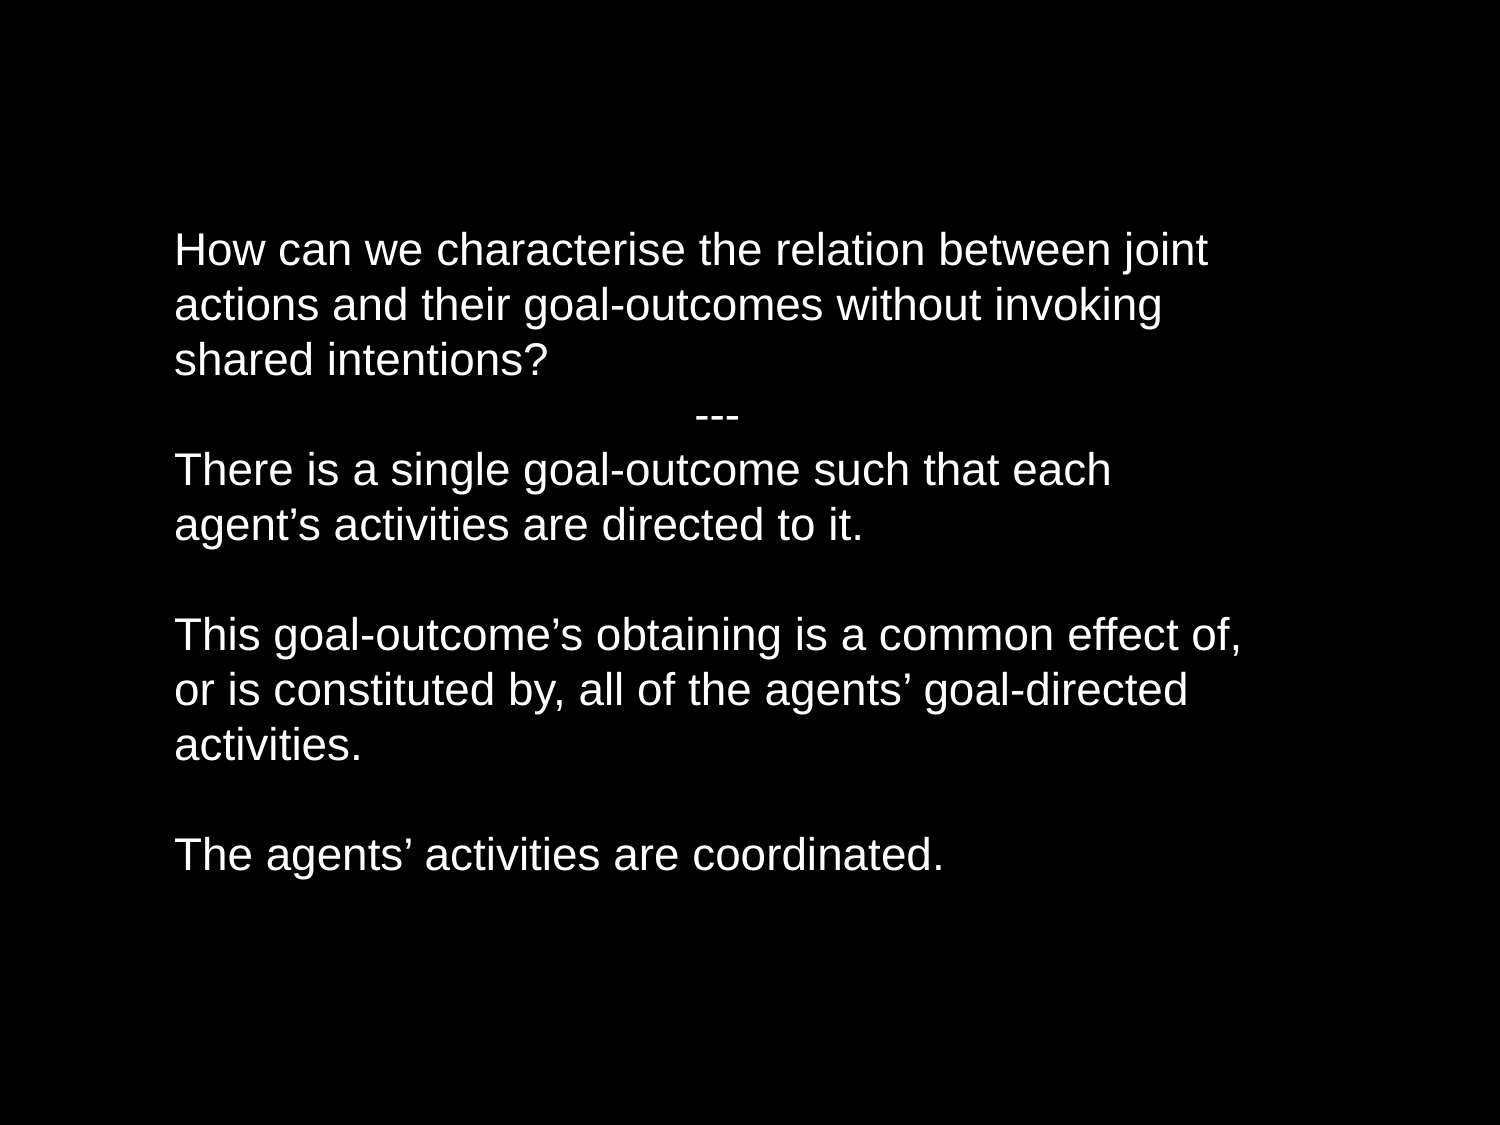

How can we characterise the relation between joint actions and their goal-outcomes without invoking shared intentions?
---
There is a single goal-outcome such that each agent’s activities are directed to it.

This goal-outcome’s obtaining is a common effect of, or is constituted by, all of the agents’ goal-directed activities.

The agents’ activities are coordinated.